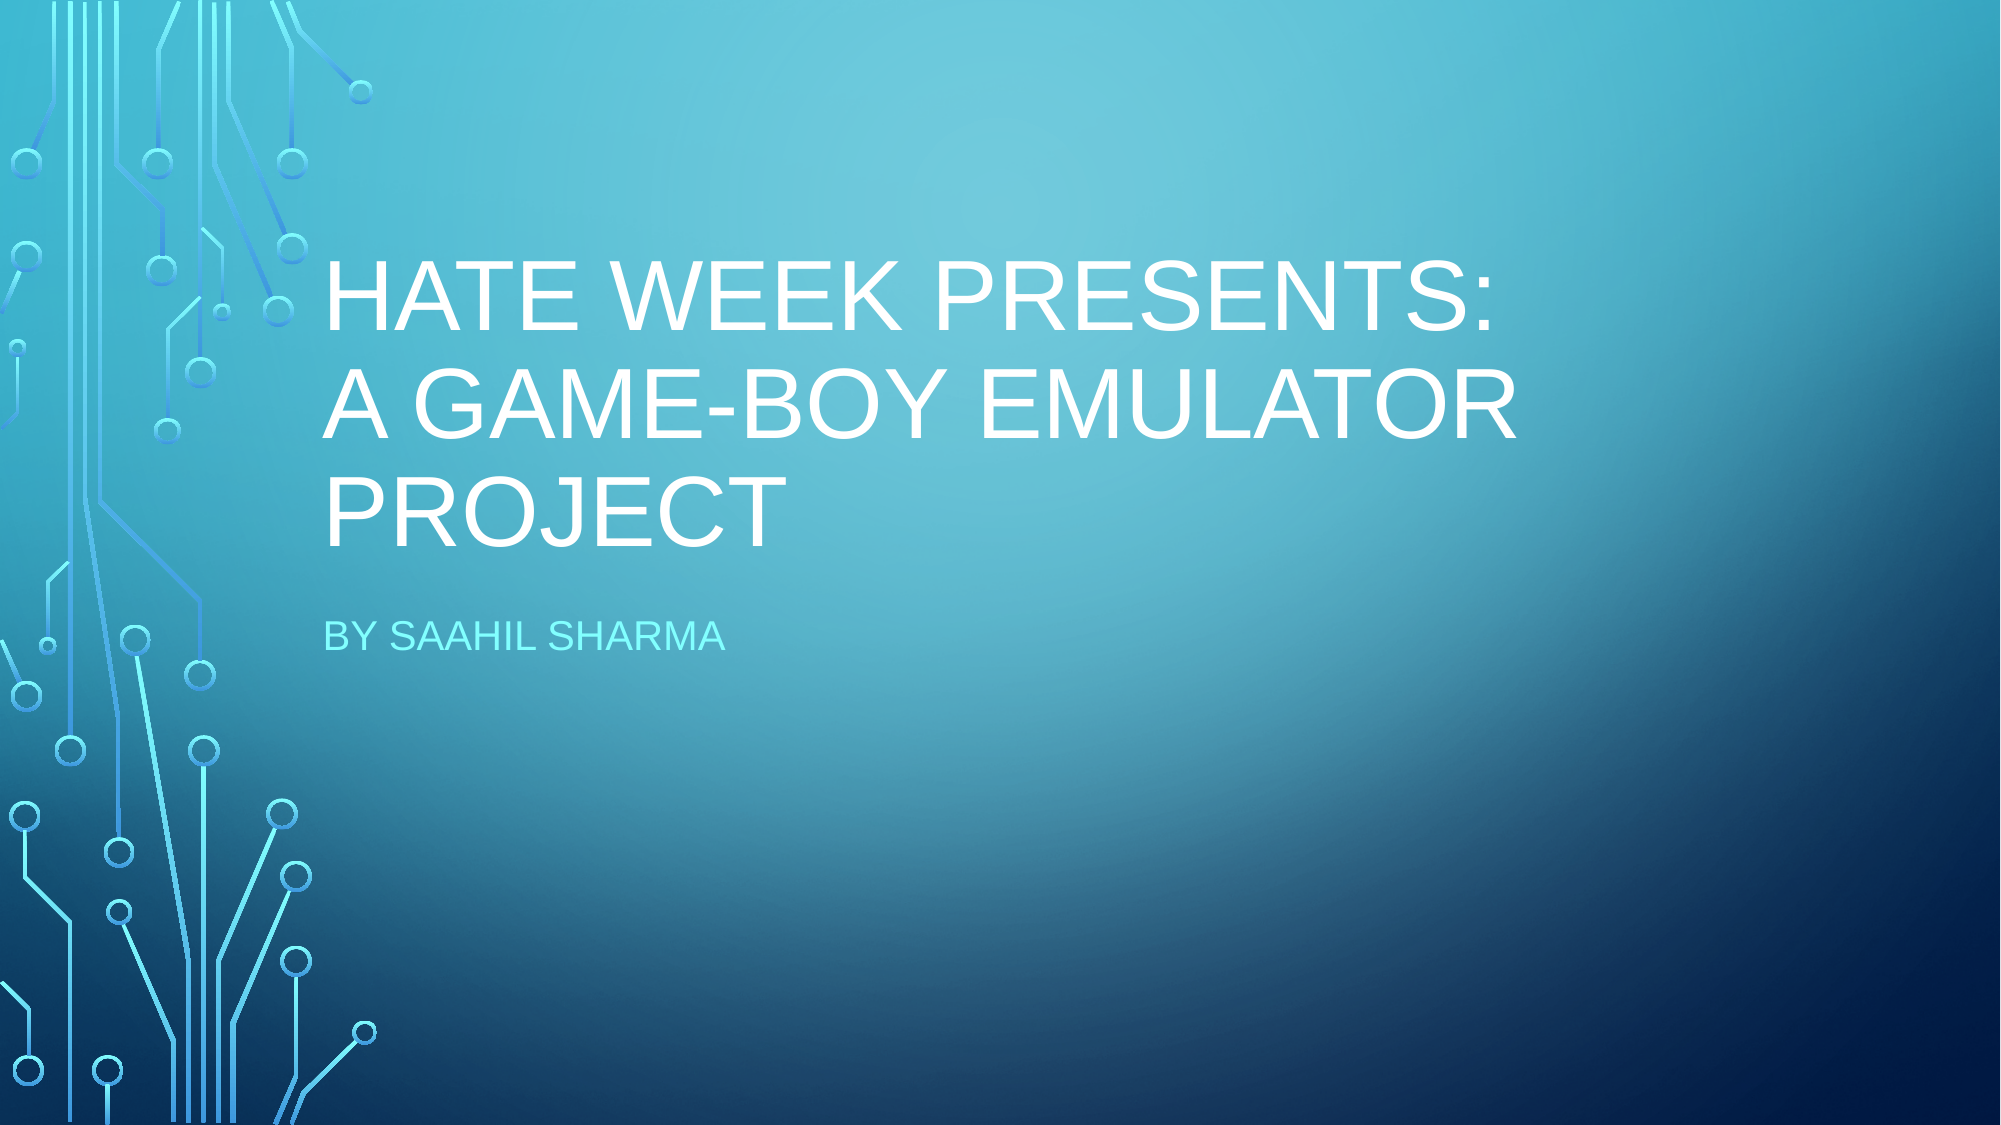

# Hate week Presents: a Game-Boy Emulator project
By Saahil Sharma